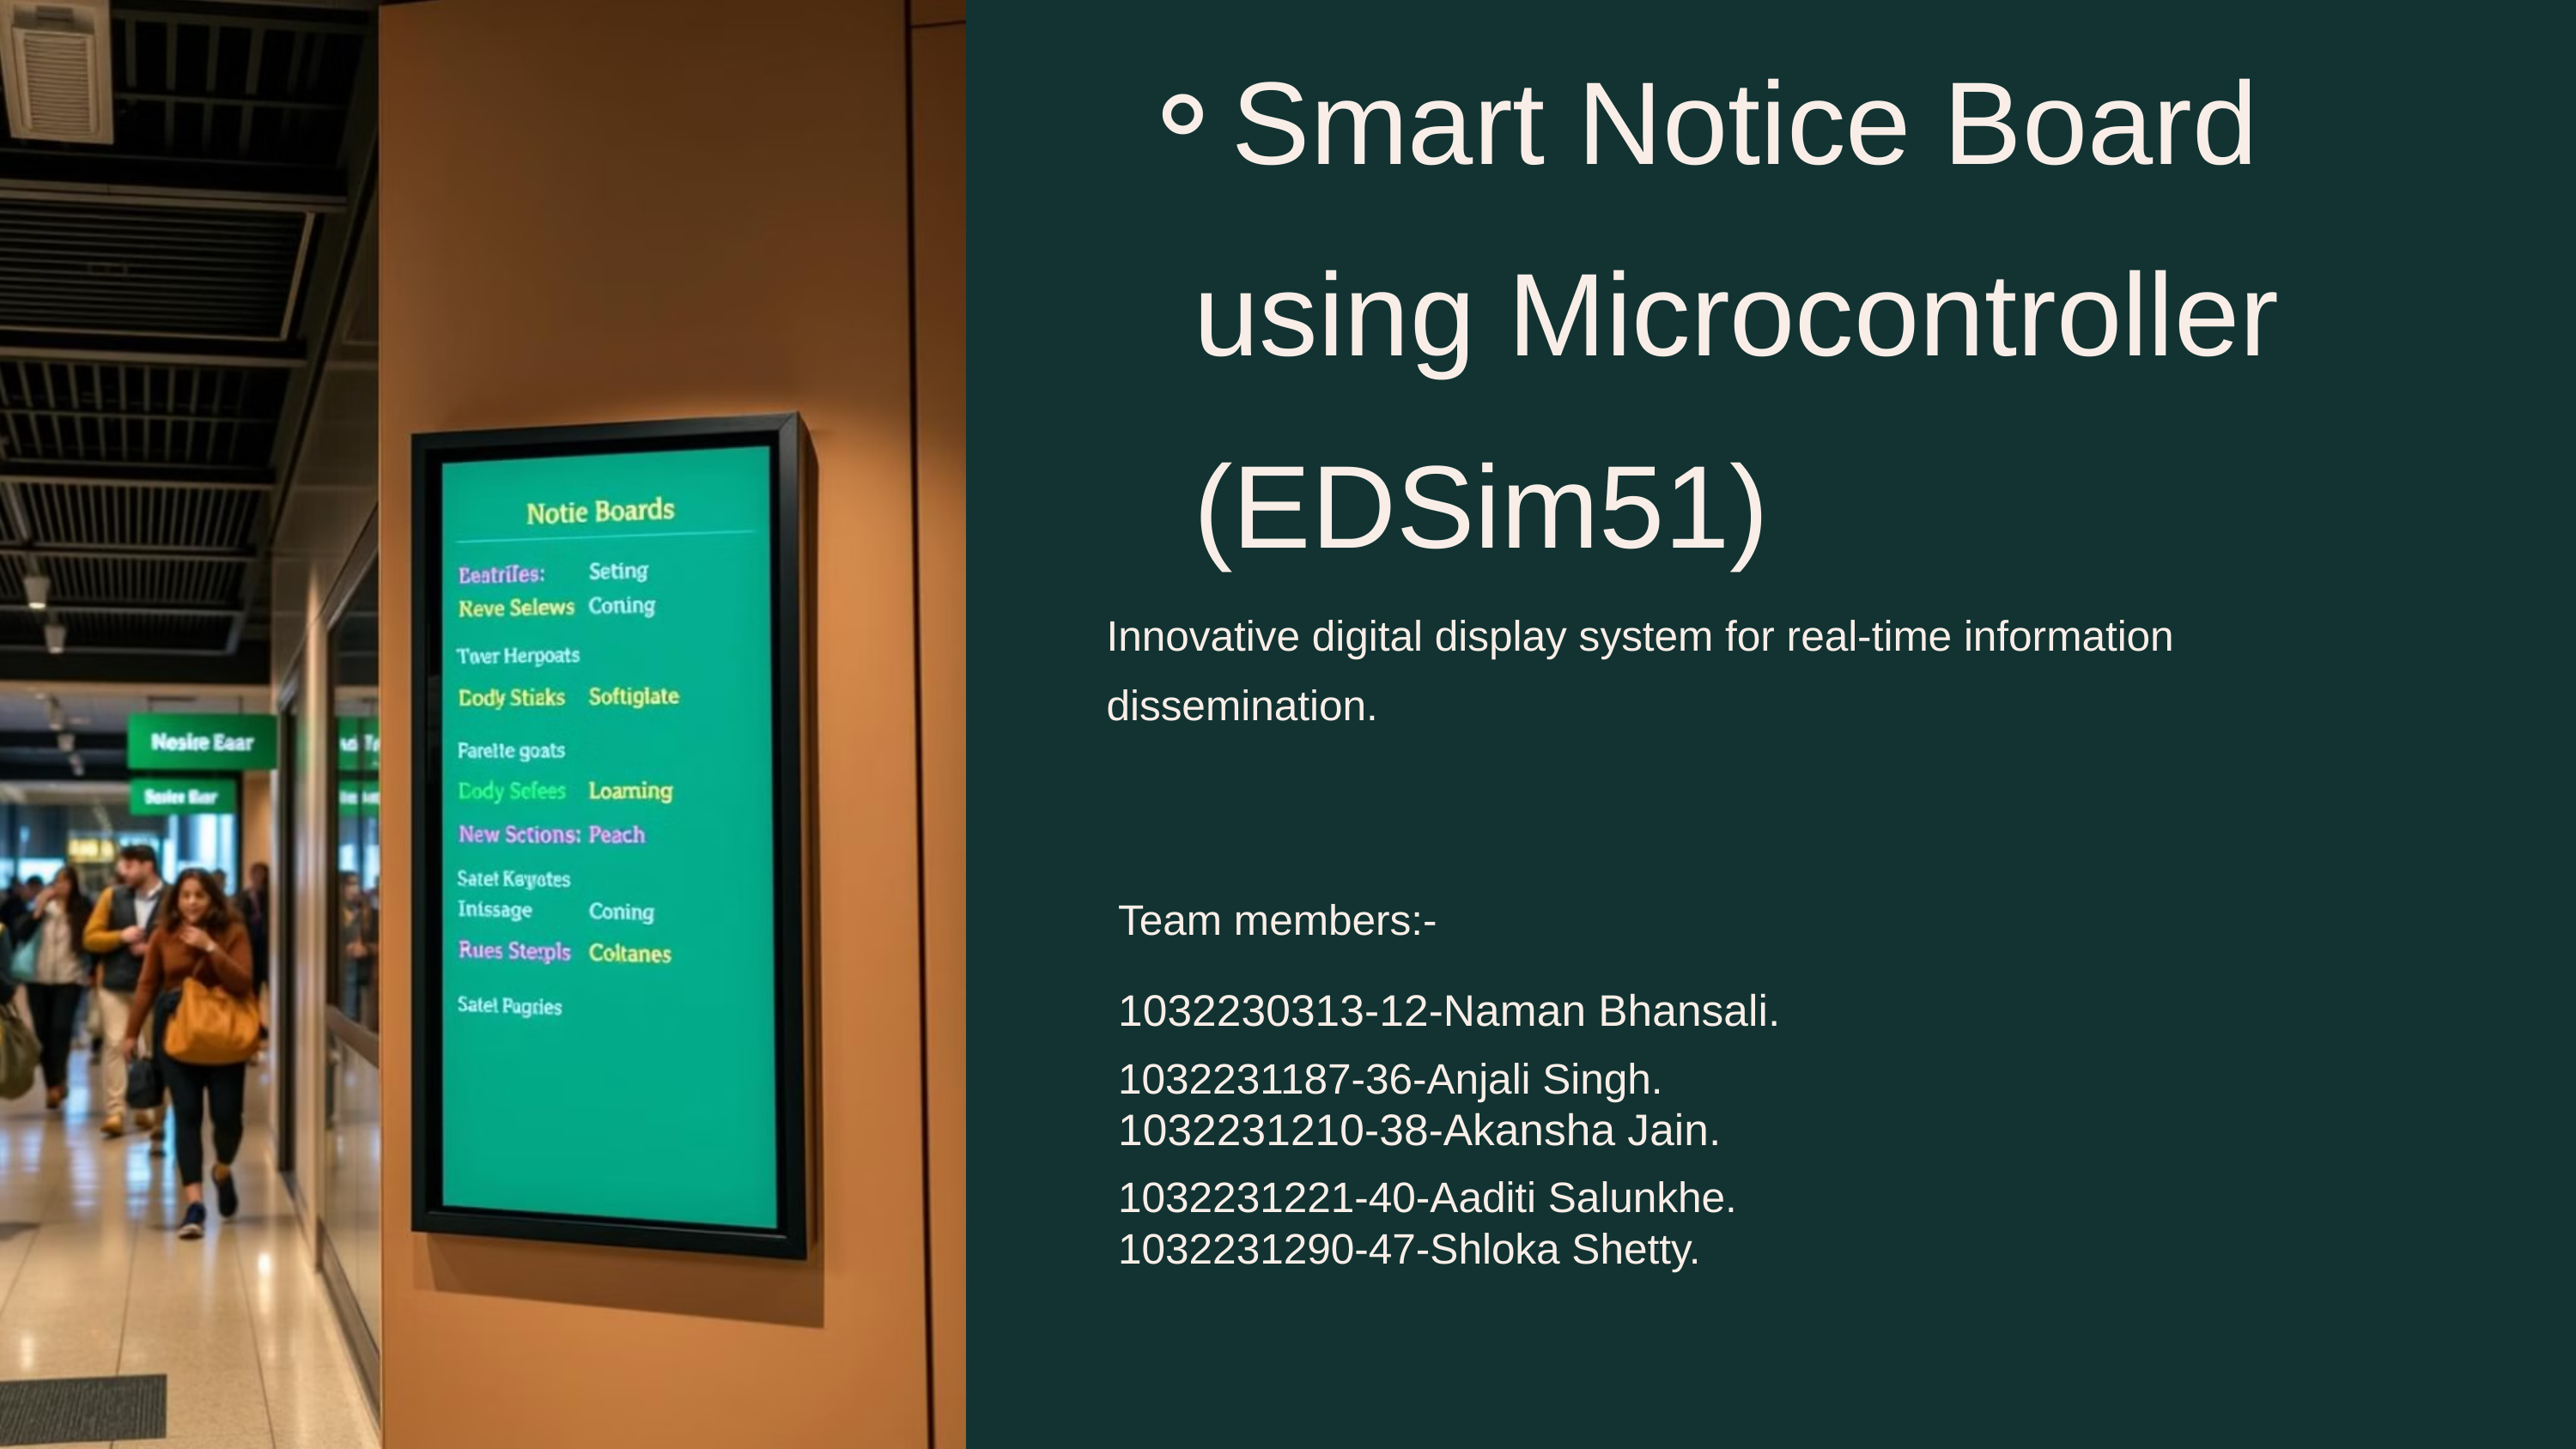

Smart Notice Board using Microcontroller (EDSim51)

Innovative digital display system for real-time information dissemination.

Team members:-

1032230313-12-Naman Bhansali.

1032231187-36-Anjali Singh.

1032231210-38-Akansha Jain.

1032231221-40-Aaditi Salunkhe.

1032231290-47-Shloka Shetty.